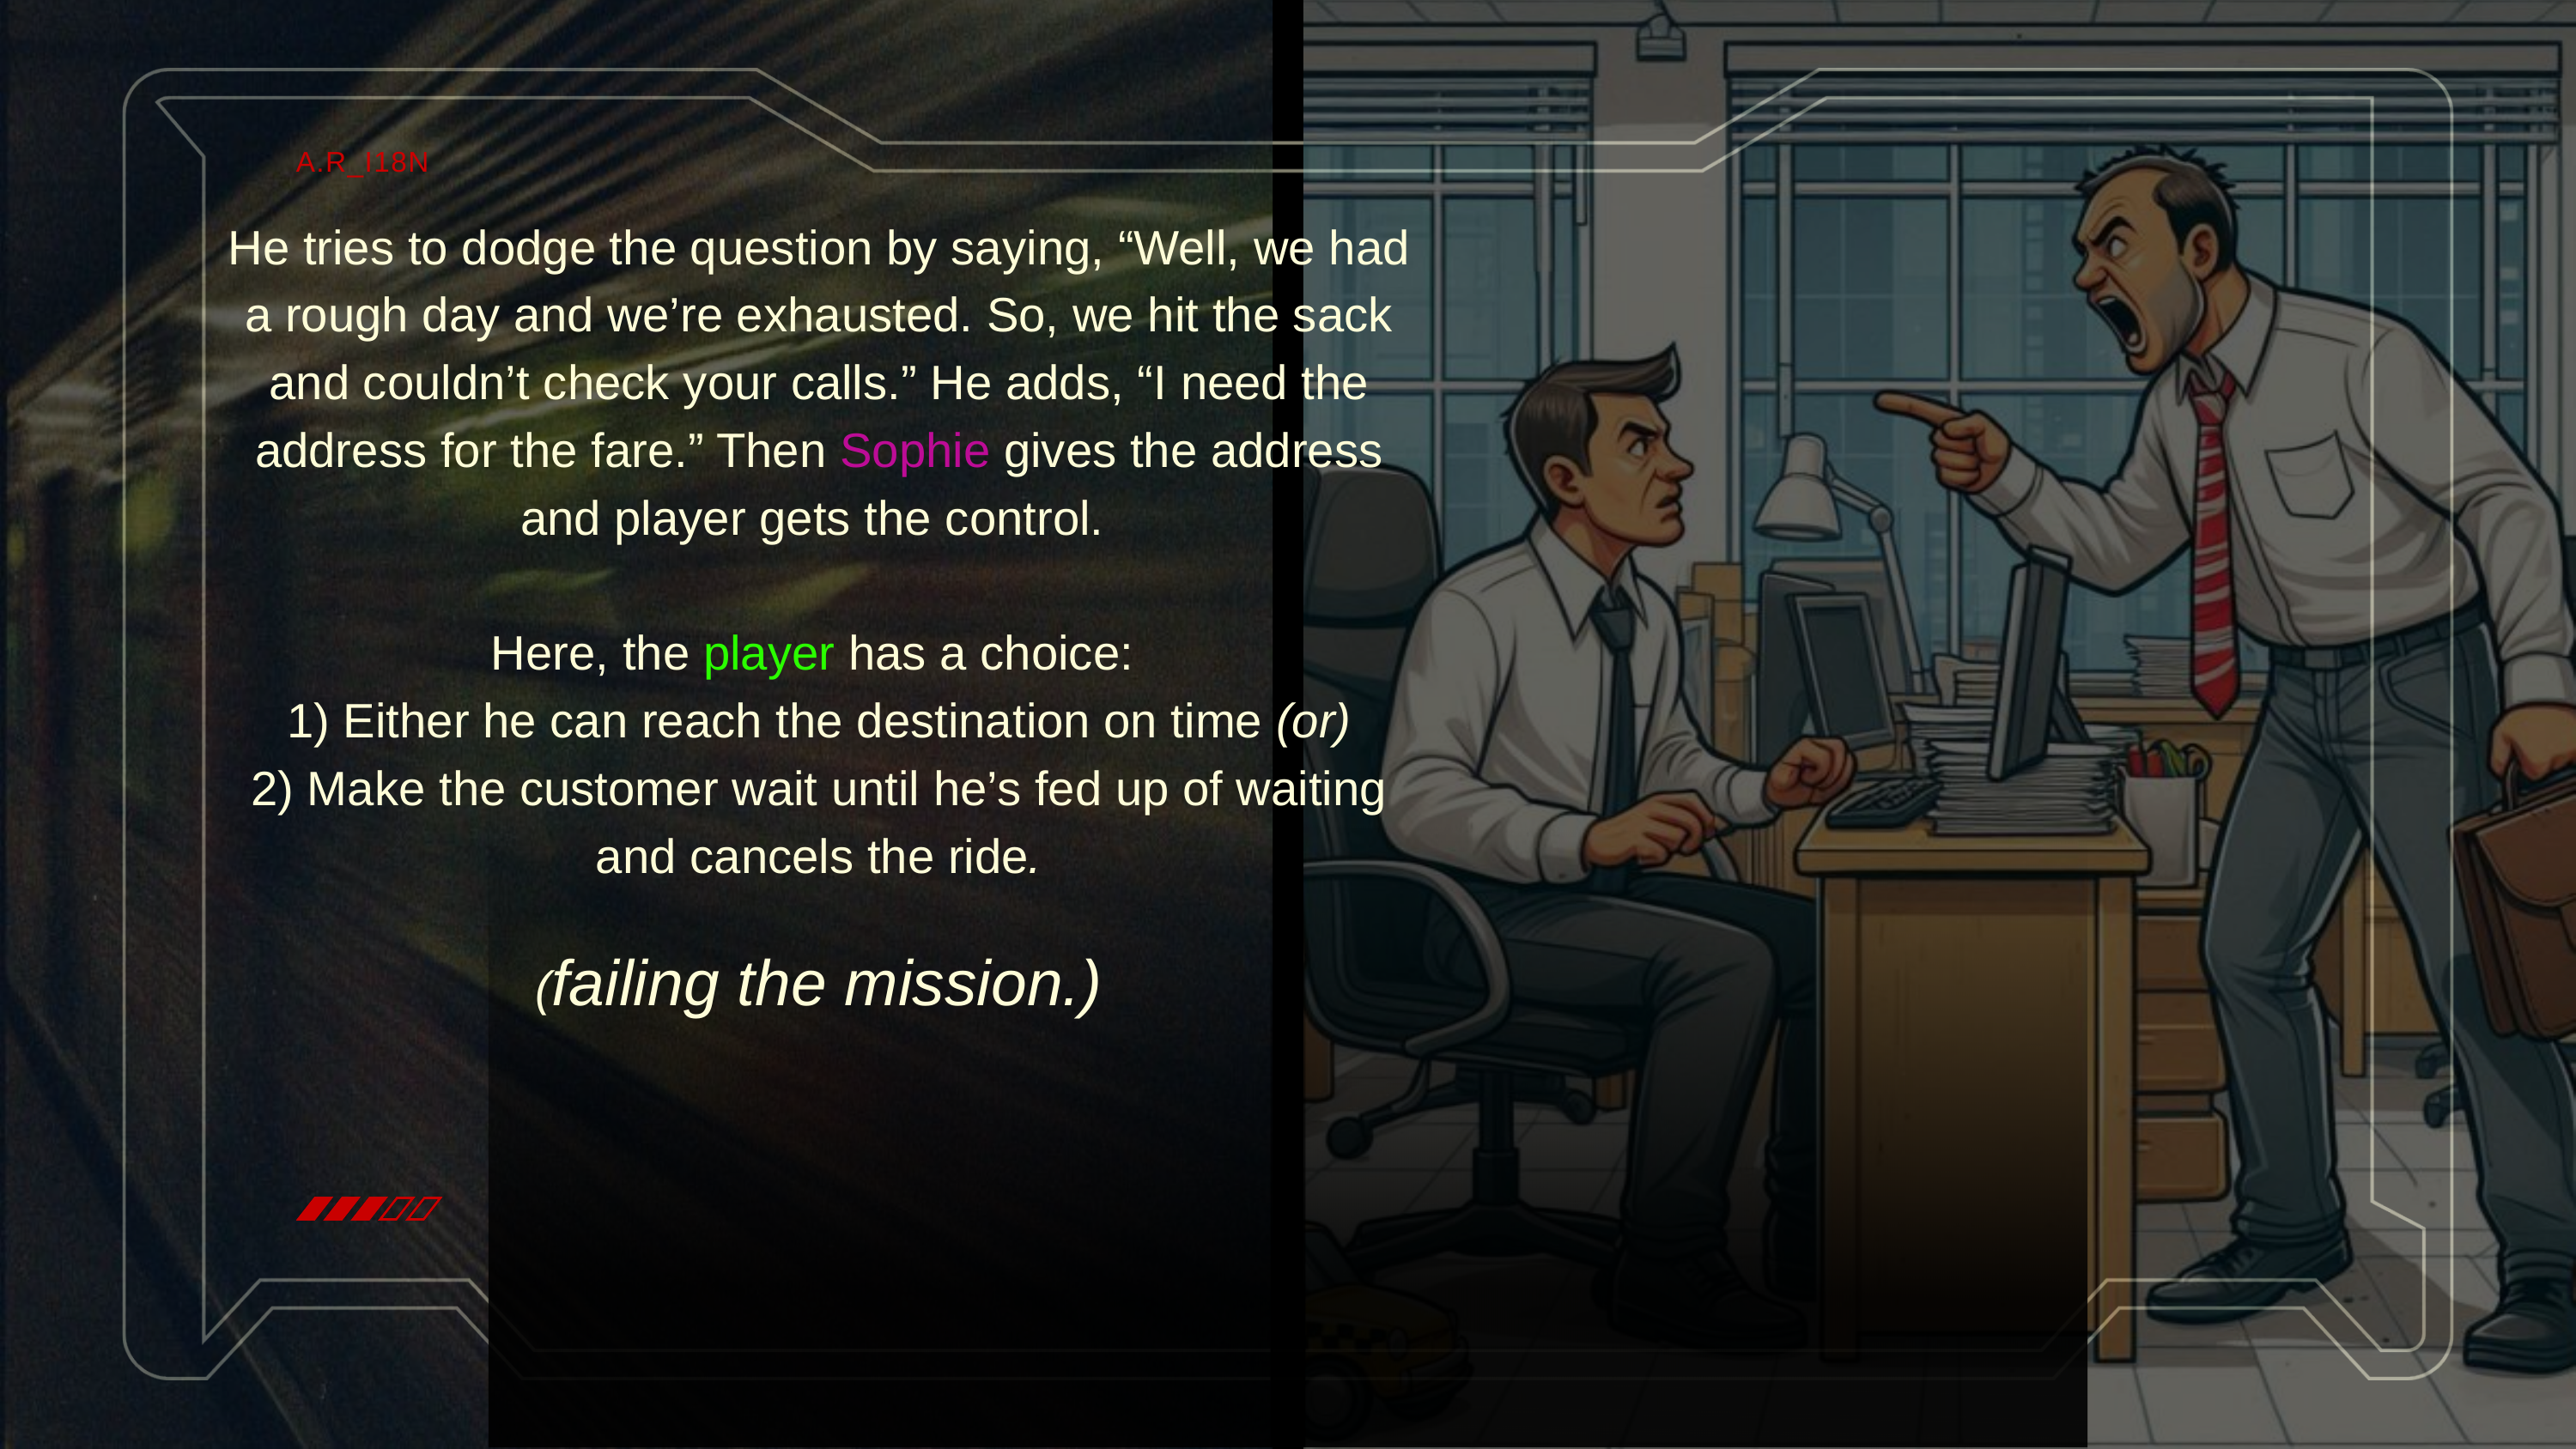

A.R_I18N
He tries to dodge the question by saying, “Well, we had a rough day and we’re exhausted. So, we hit the sack and couldn’t check your calls.” He adds, “I need the address for the fare.” Then Sophie gives the address and player gets the control.

Here, the player has a choice:
1) Either he can reach the destination on time (or)
2) Make the customer wait until he’s fed up of waiting and cancels the ride.

(failing the mission.)